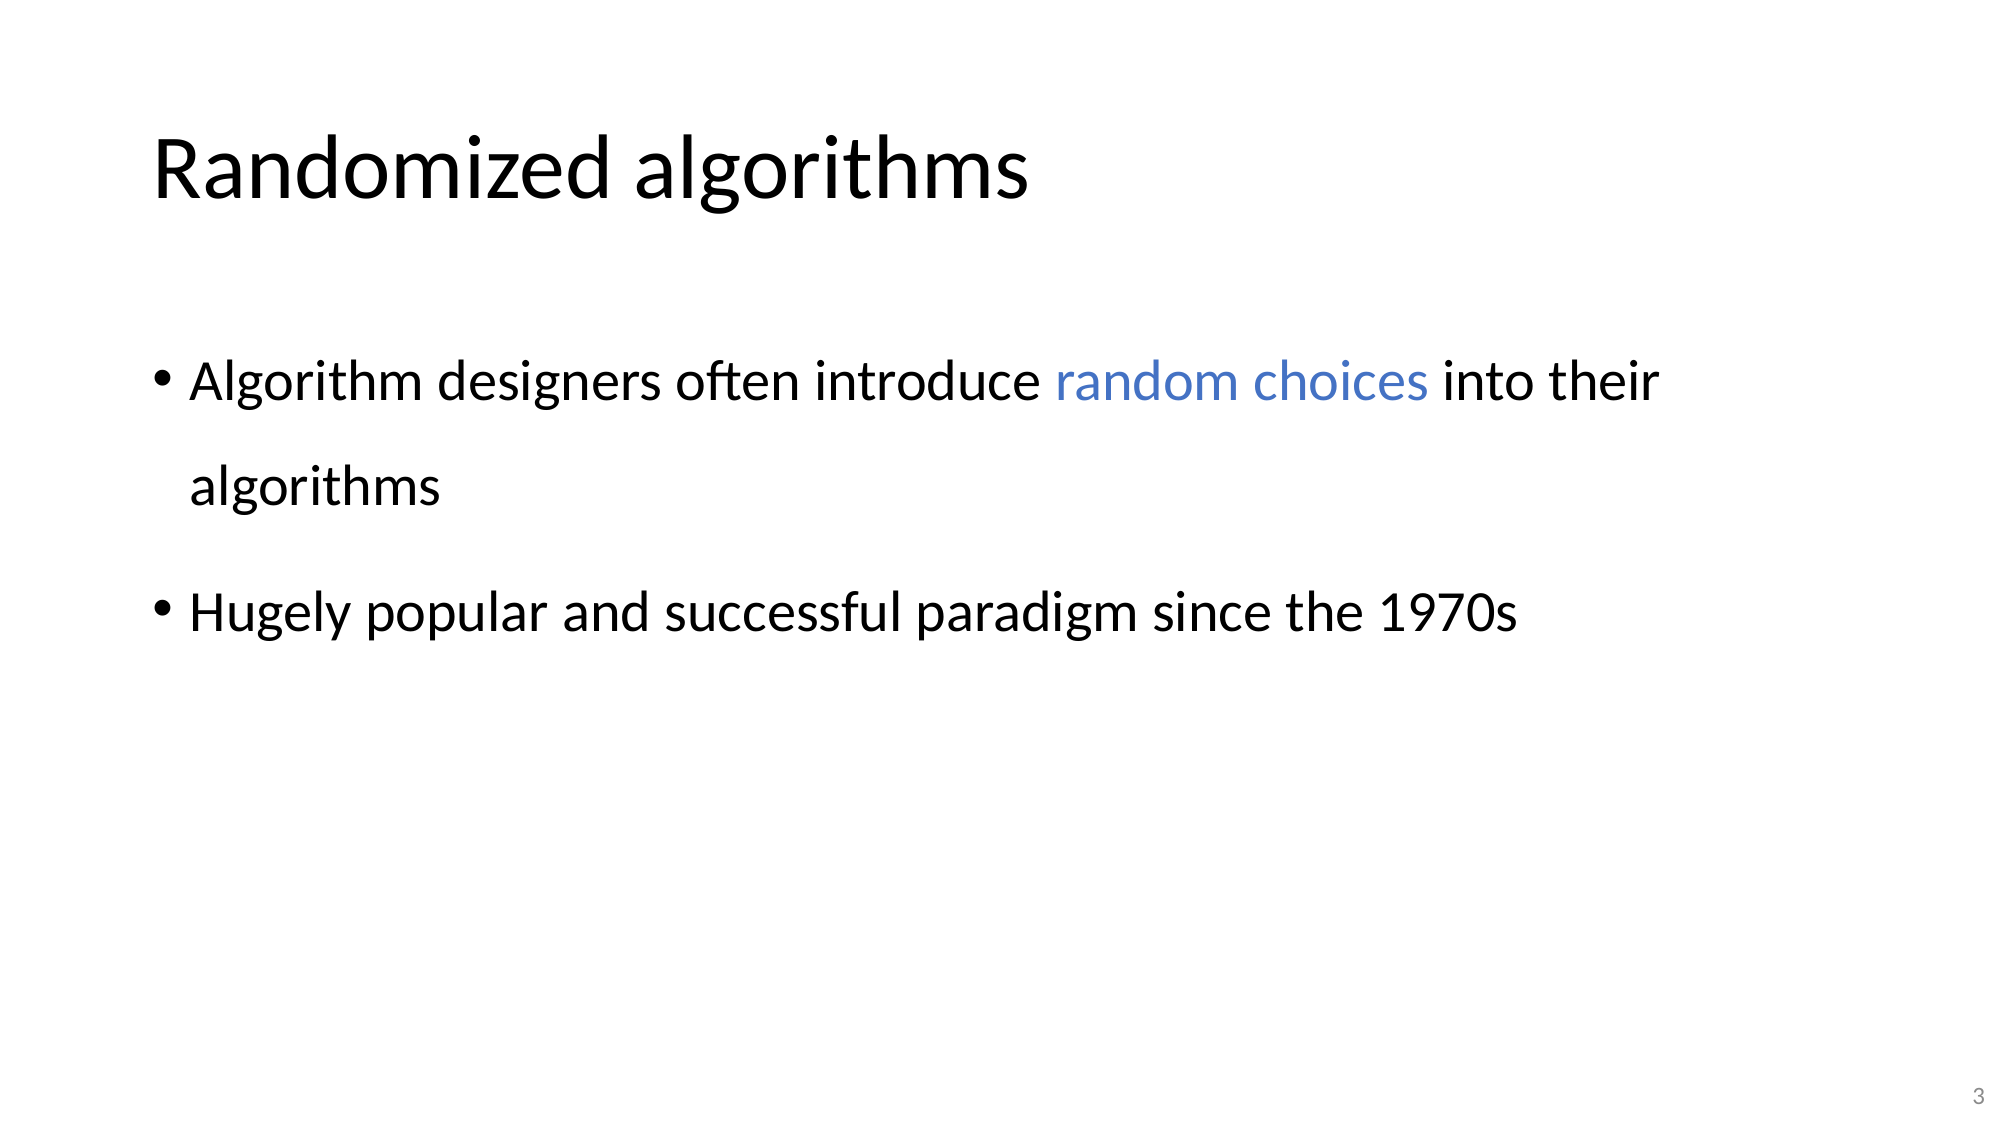

# Randomized algorithms
Algorithm designers often introduce random choices into their algorithms
Hugely popular and successful paradigm since the 1970s
3